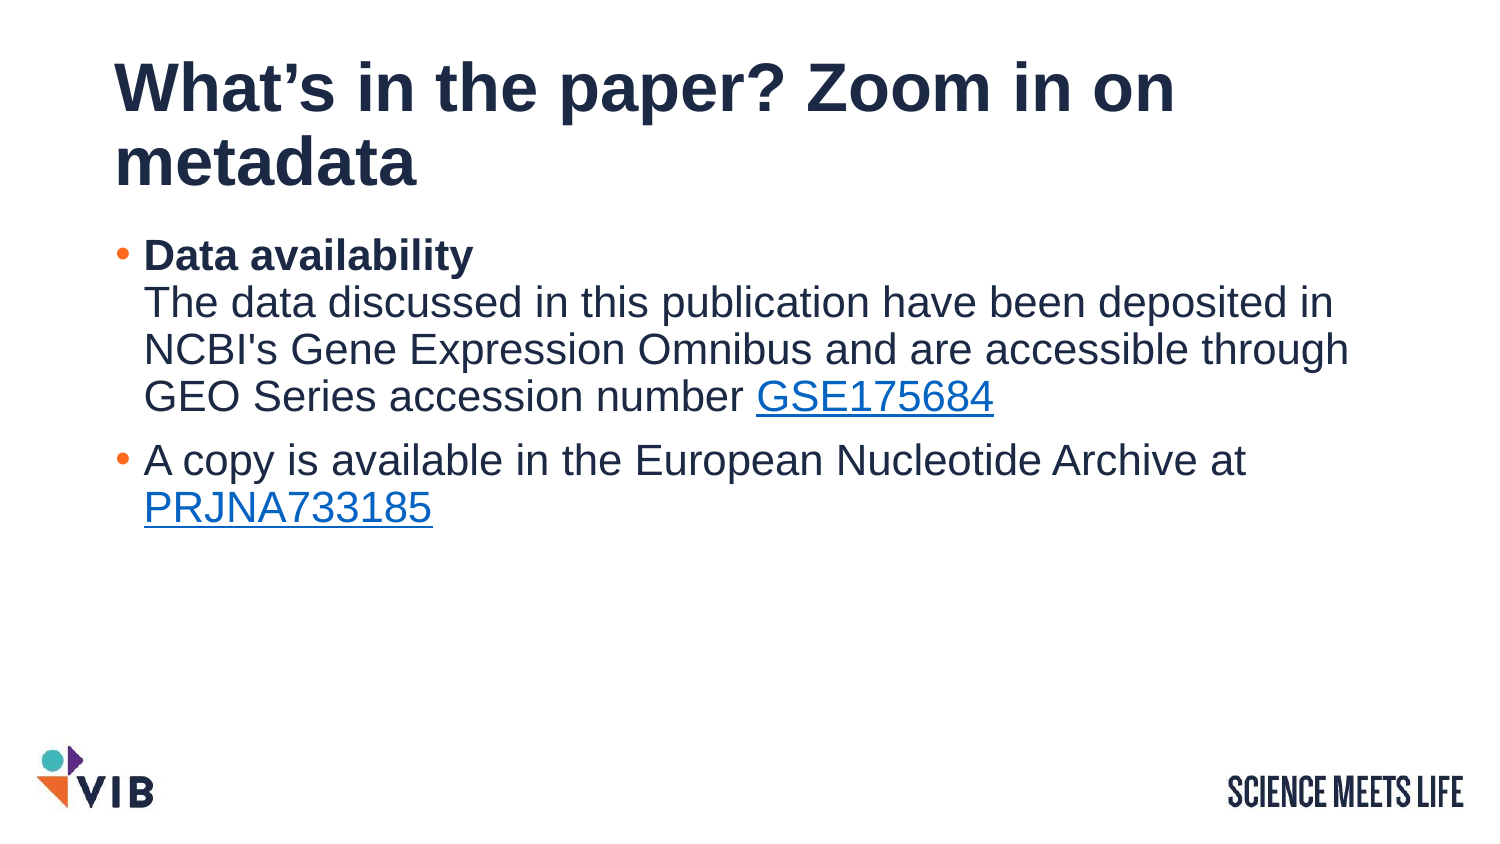

# What’s in the paper? Zoom in on metadata
Data availability
The data discussed in this publication have been deposited in NCBI's Gene Expression Omnibus and are accessible through GEO Series accession number GSE175684
A copy is available in the European Nucleotide Archive at PRJNA733185